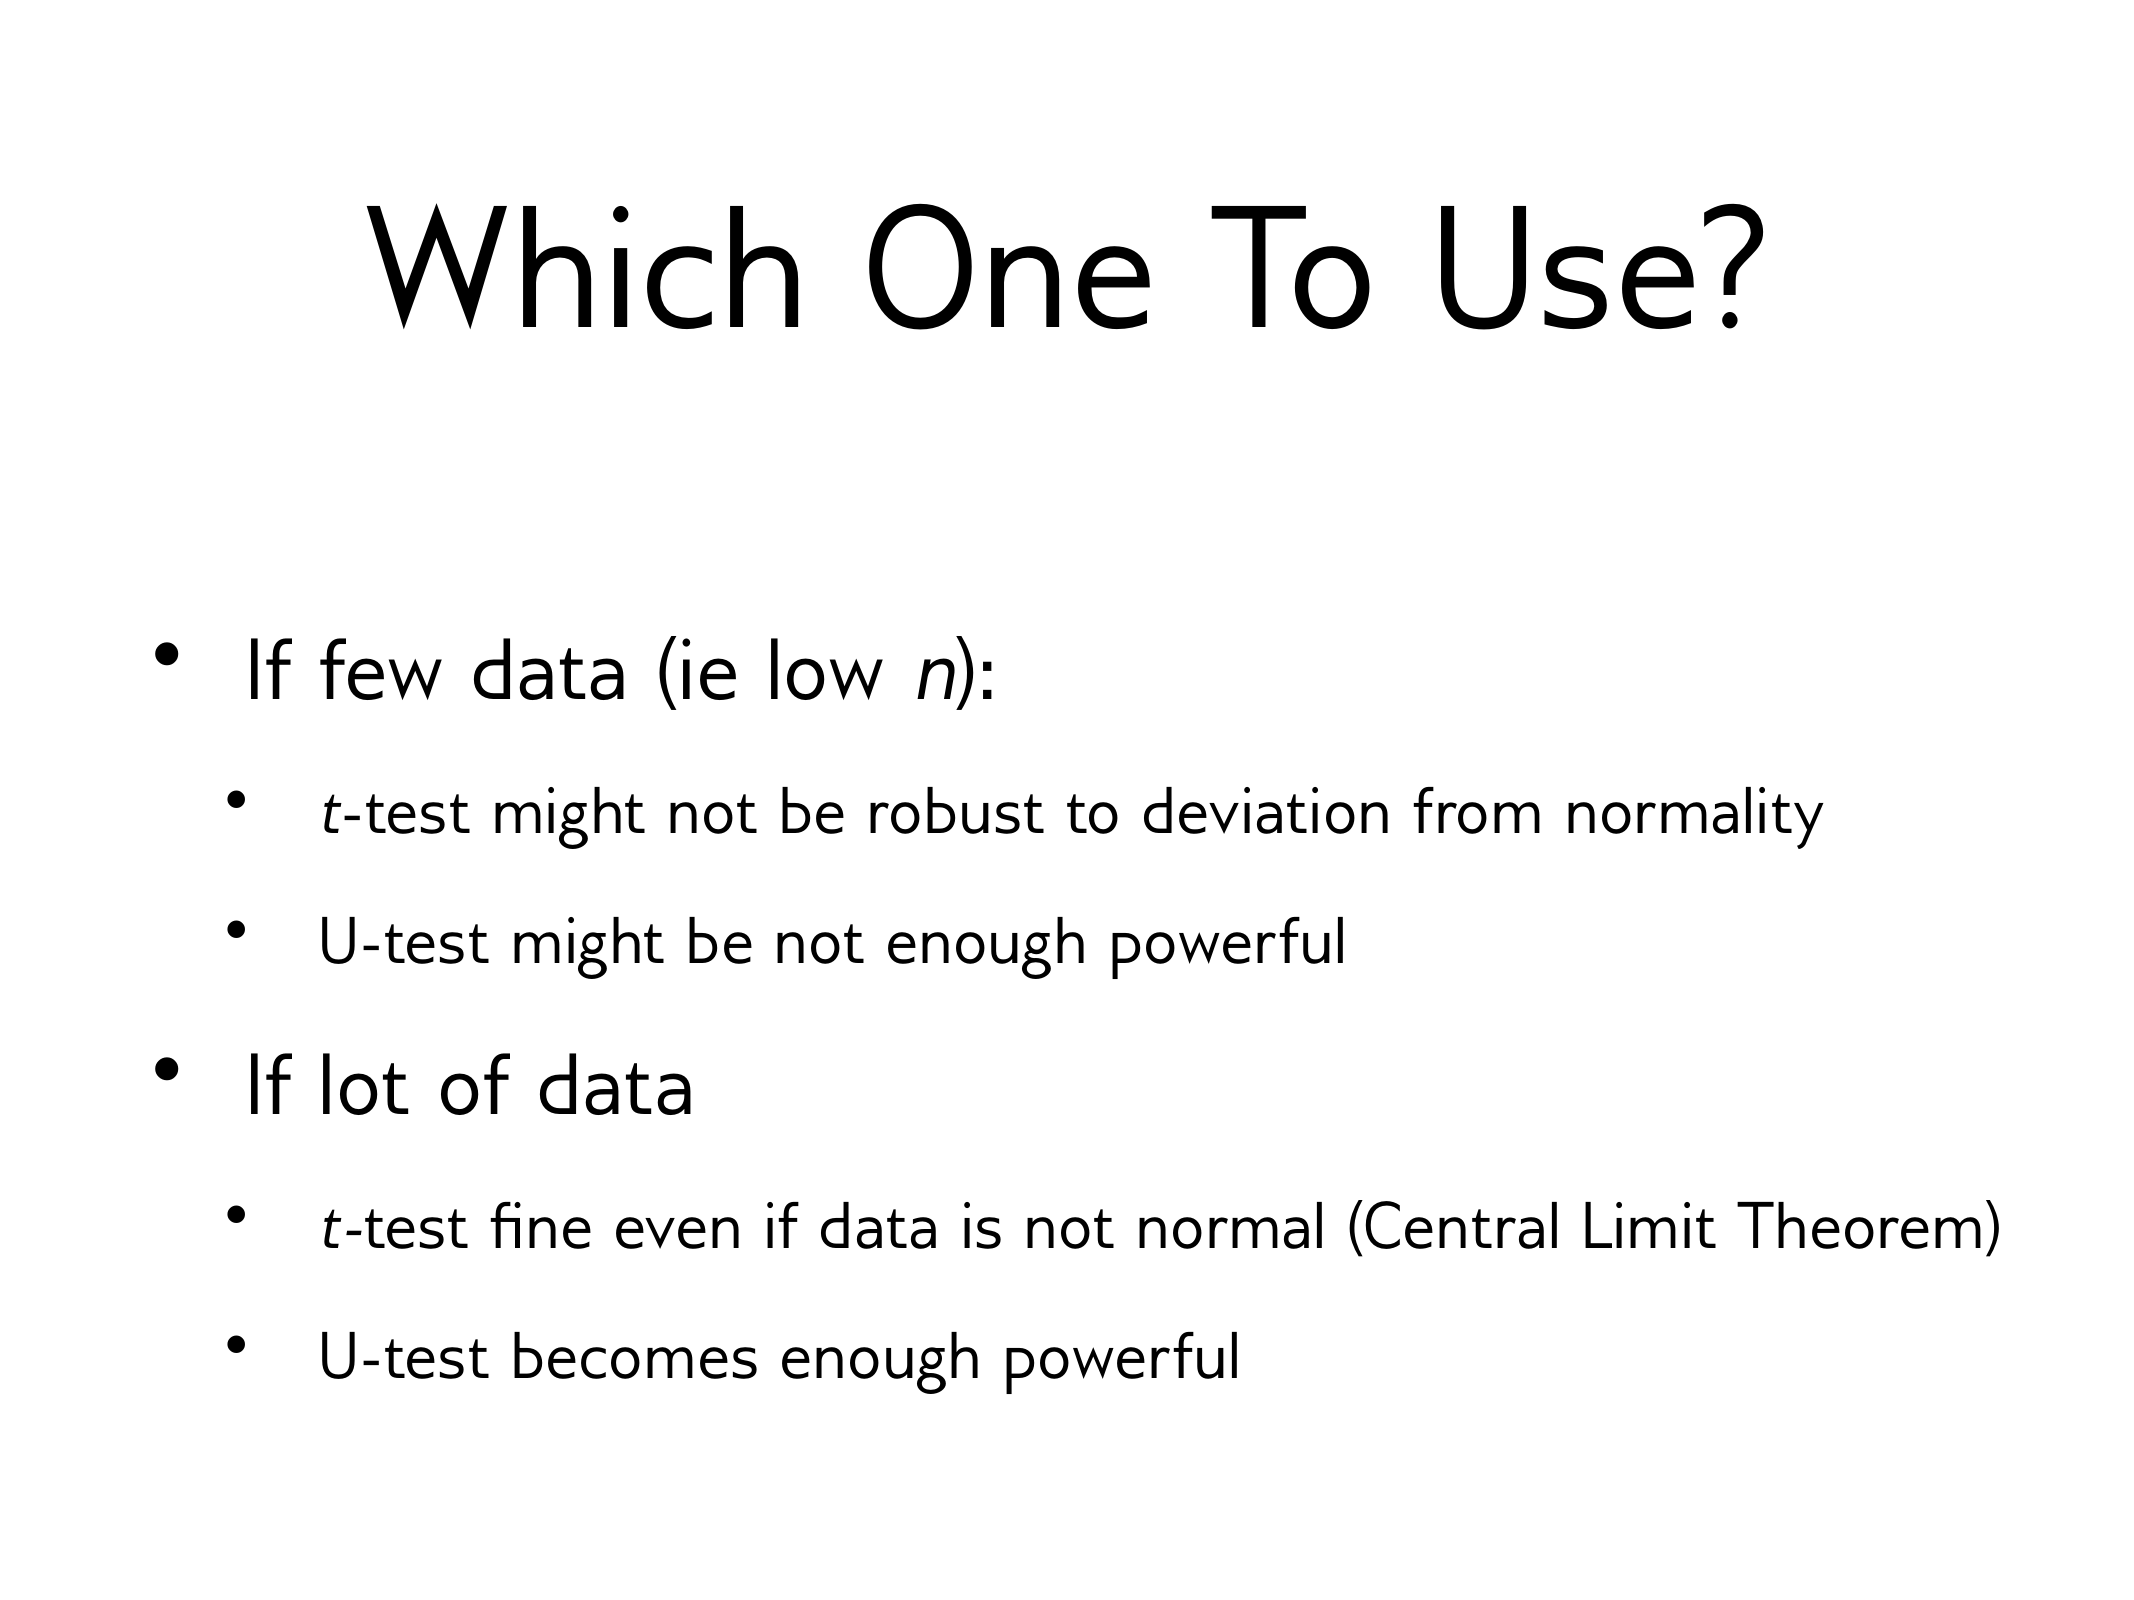

# Which One To Use?
If few data (ie low n):
t-test might not be robust to deviation from normality
U-test might be not enough powerful
If lot of data
t-test fine even if data is not normal (Central Limit Theorem)
U-test becomes enough powerful